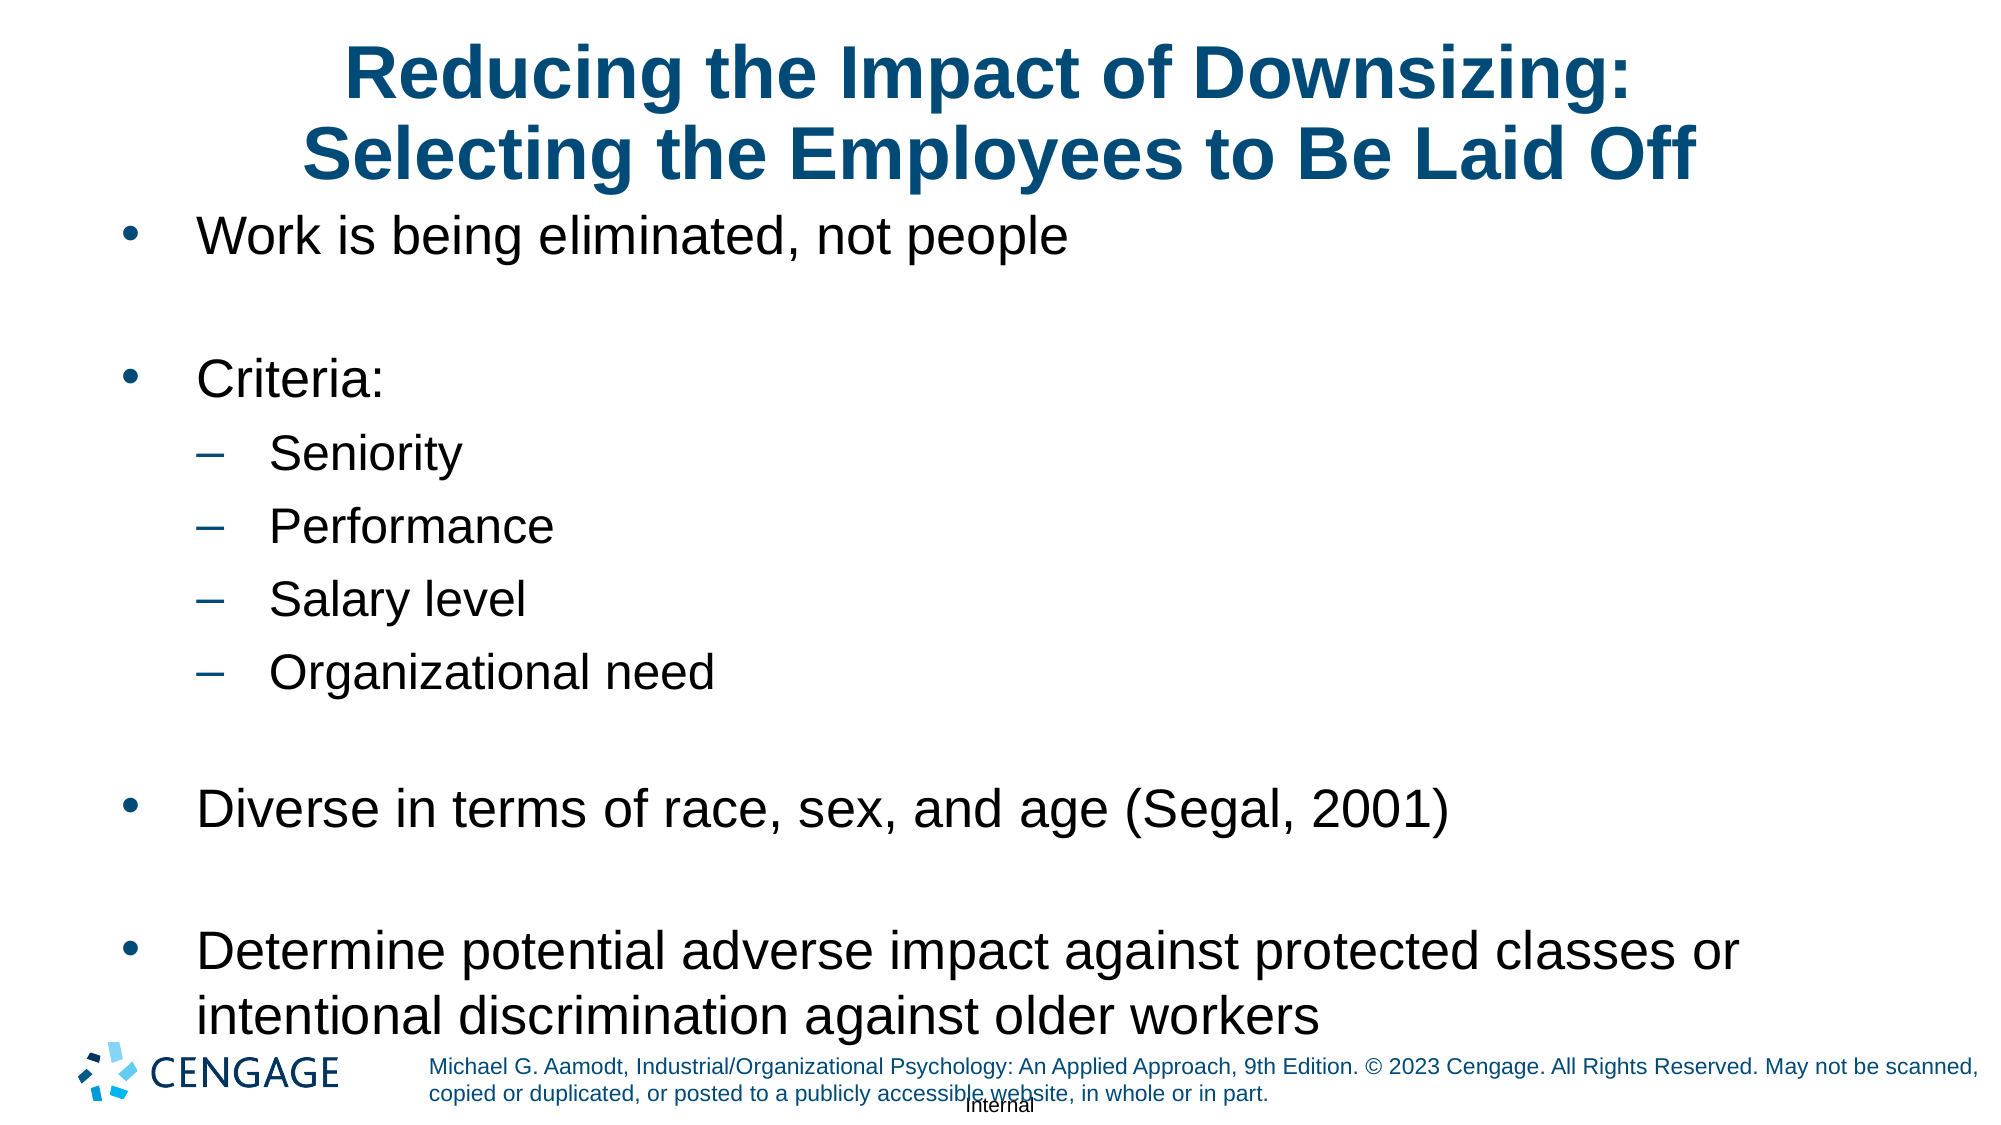

# Reducing the Impact of Downsizing: Selecting the Employees to Be Laid Off
Work is being eliminated, not people
Criteria:
Seniority
Performance
Salary level
Organizational need
Diverse in terms of race, sex, and age (Segal, 2001)
Determine potential adverse impact against protected classes or intentional discrimination against older workers